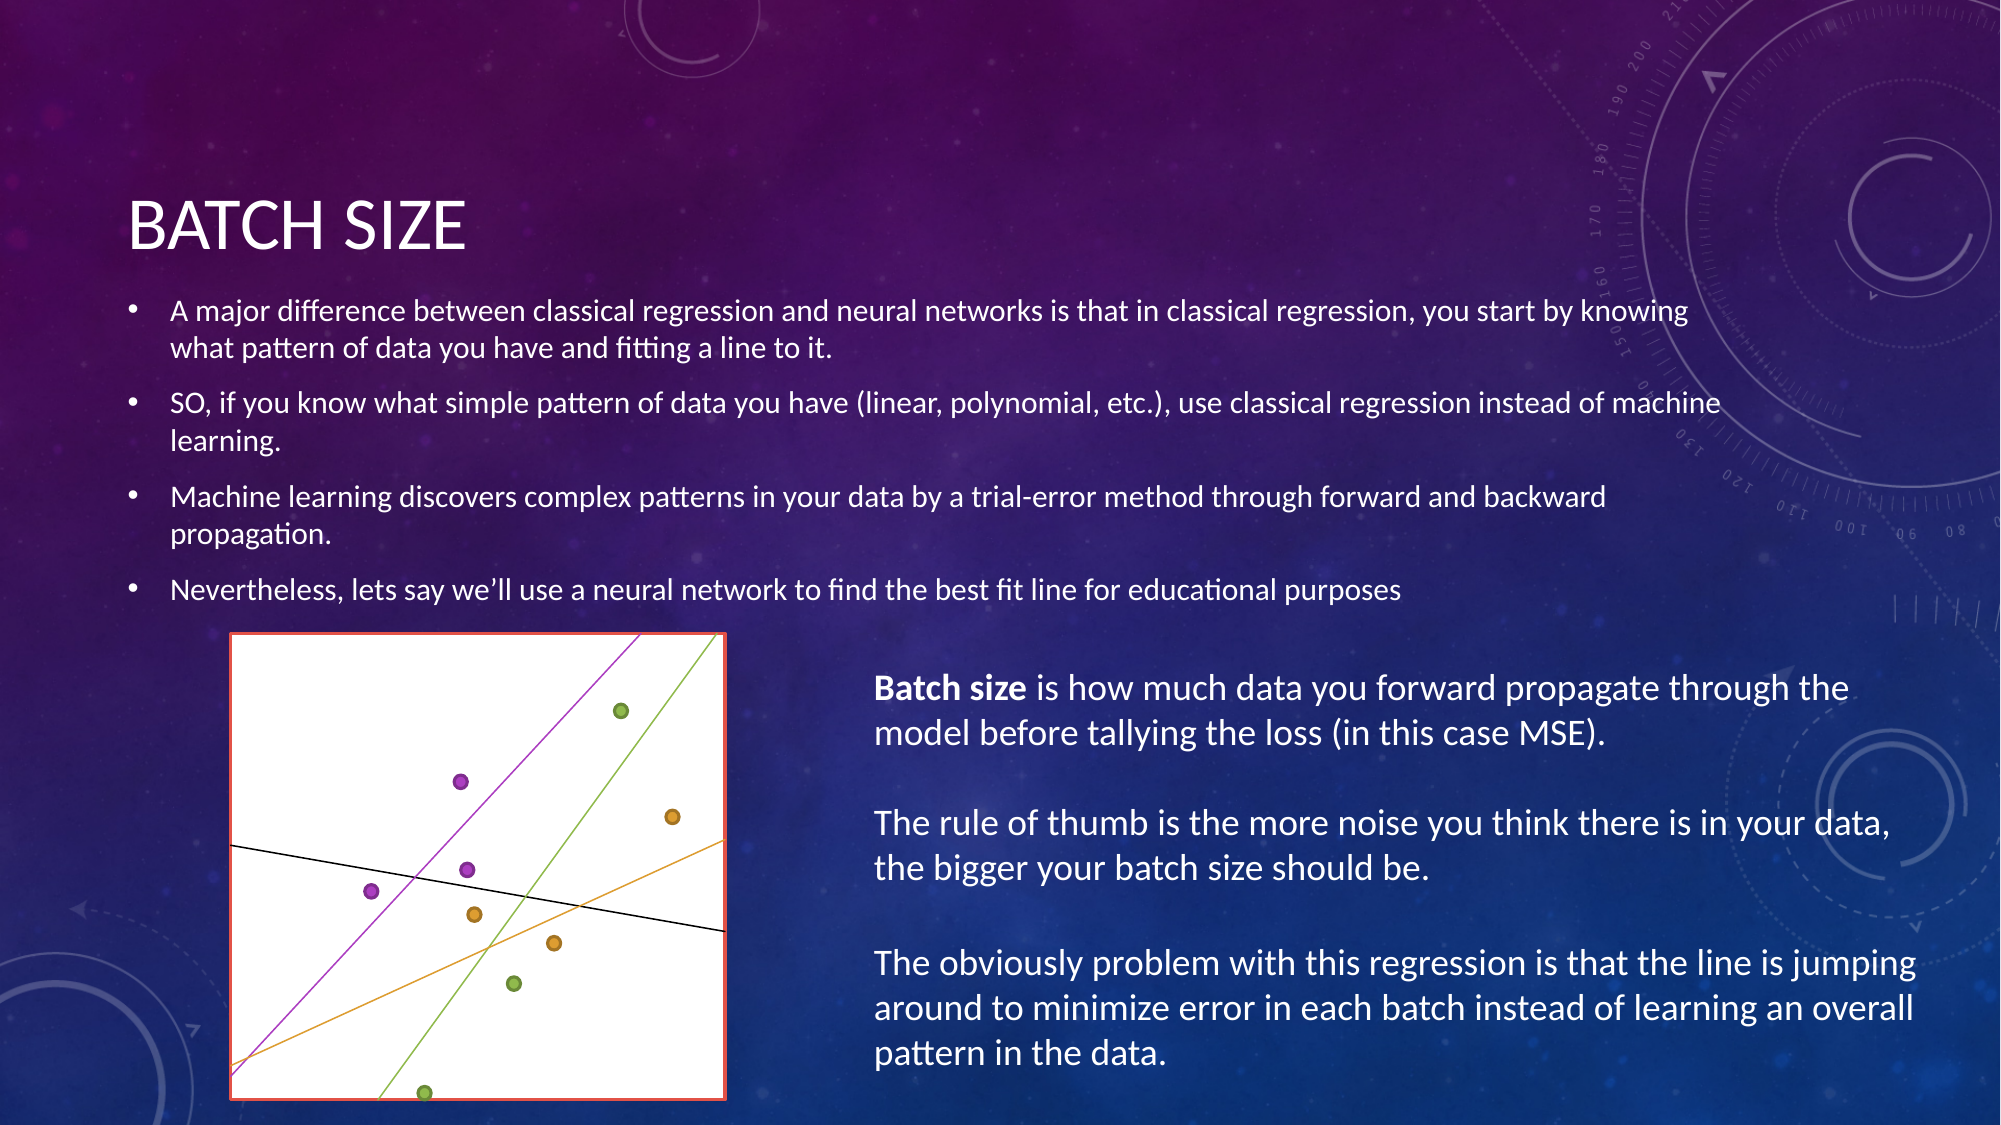

# Batch Size
A major difference between classical regression and neural networks is that in classical regression, you start by knowing what pattern of data you have and fitting a line to it.
SO, if you know what simple pattern of data you have (linear, polynomial, etc.), use classical regression instead of machine learning.
Machine learning discovers complex patterns in your data by a trial-error method through forward and backward propagation.
Nevertheless, lets say we’ll use a neural network to find the best fit line for educational purposes

Batch size is how much data you forward propagate through the model before tallying the loss (in this case MSE).

The rule of thumb is the more noise you think there is in your data, the bigger your batch size should be.

The obviously problem with this regression is that the line is jumping around to minimize error in each batch instead of learning an overall pattern in the data.